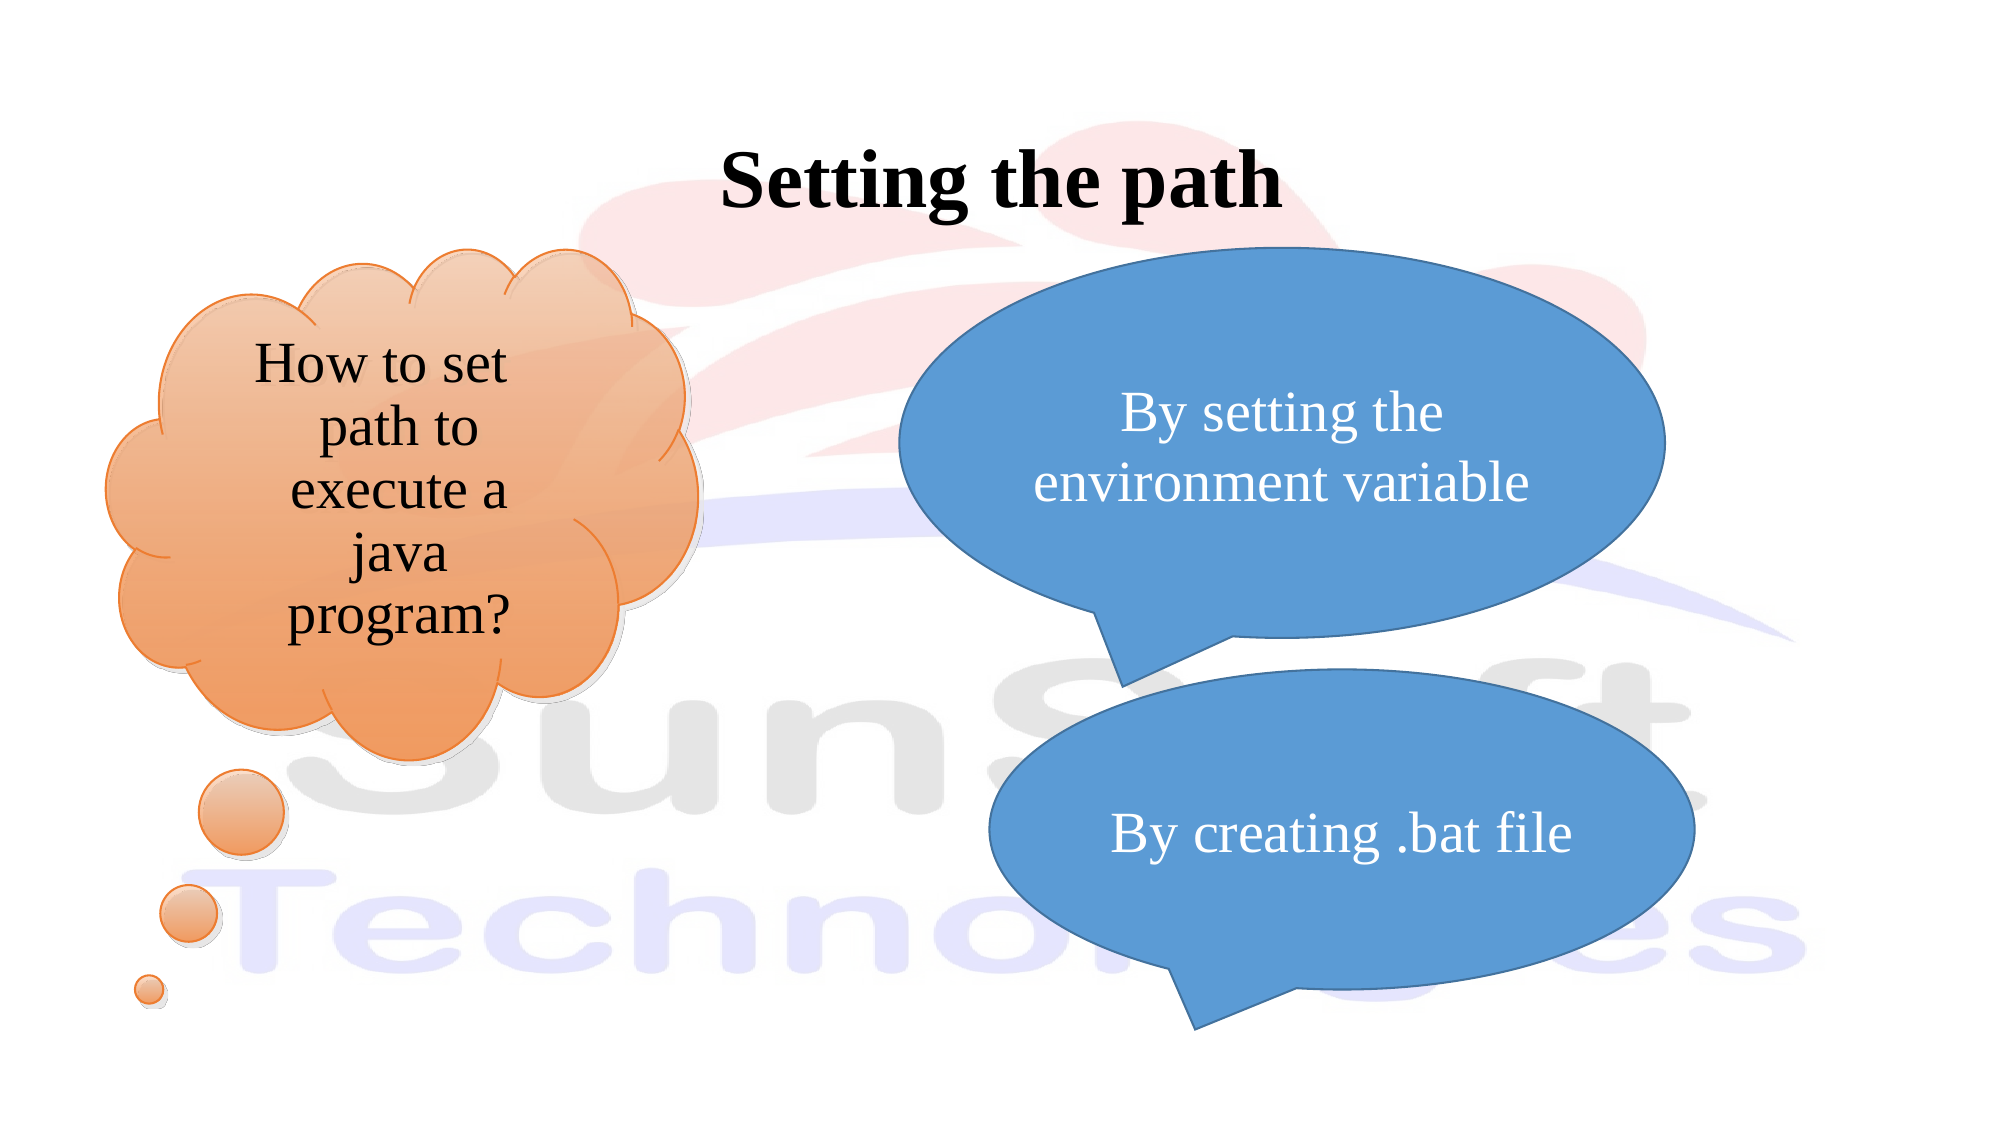

Setting the path
How to set path to execute a java program?
By setting the environment variable
By creating .bat file